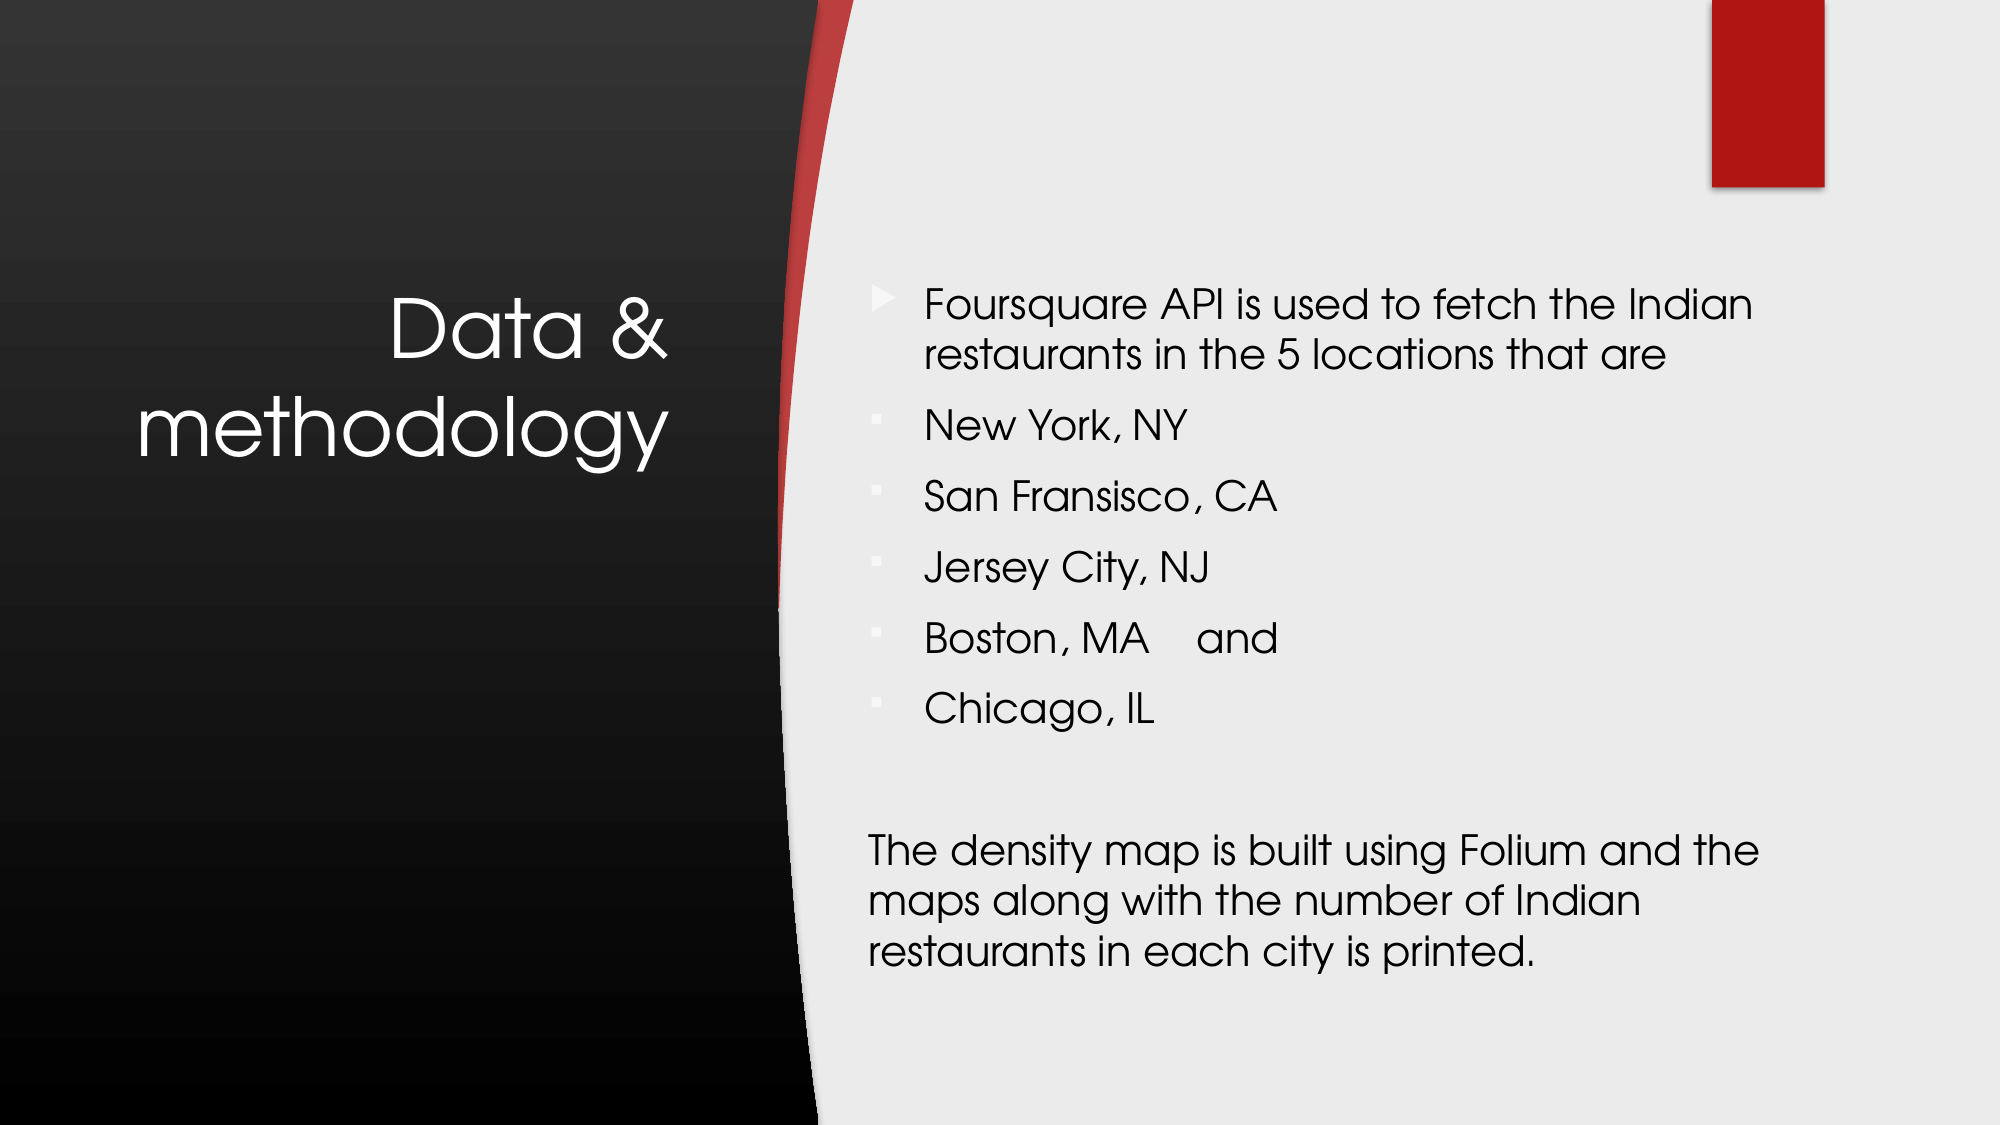

# Data & methodology
Foursquare API is used to fetch the Indian restaurants in the 5 locations that are
New York, NY
San Fransisco, CA
Jersey City, NJ
Boston, MA    and
Chicago, IL

The density map is built using Folium and the maps along with the number of Indian restaurants in each city is printed.